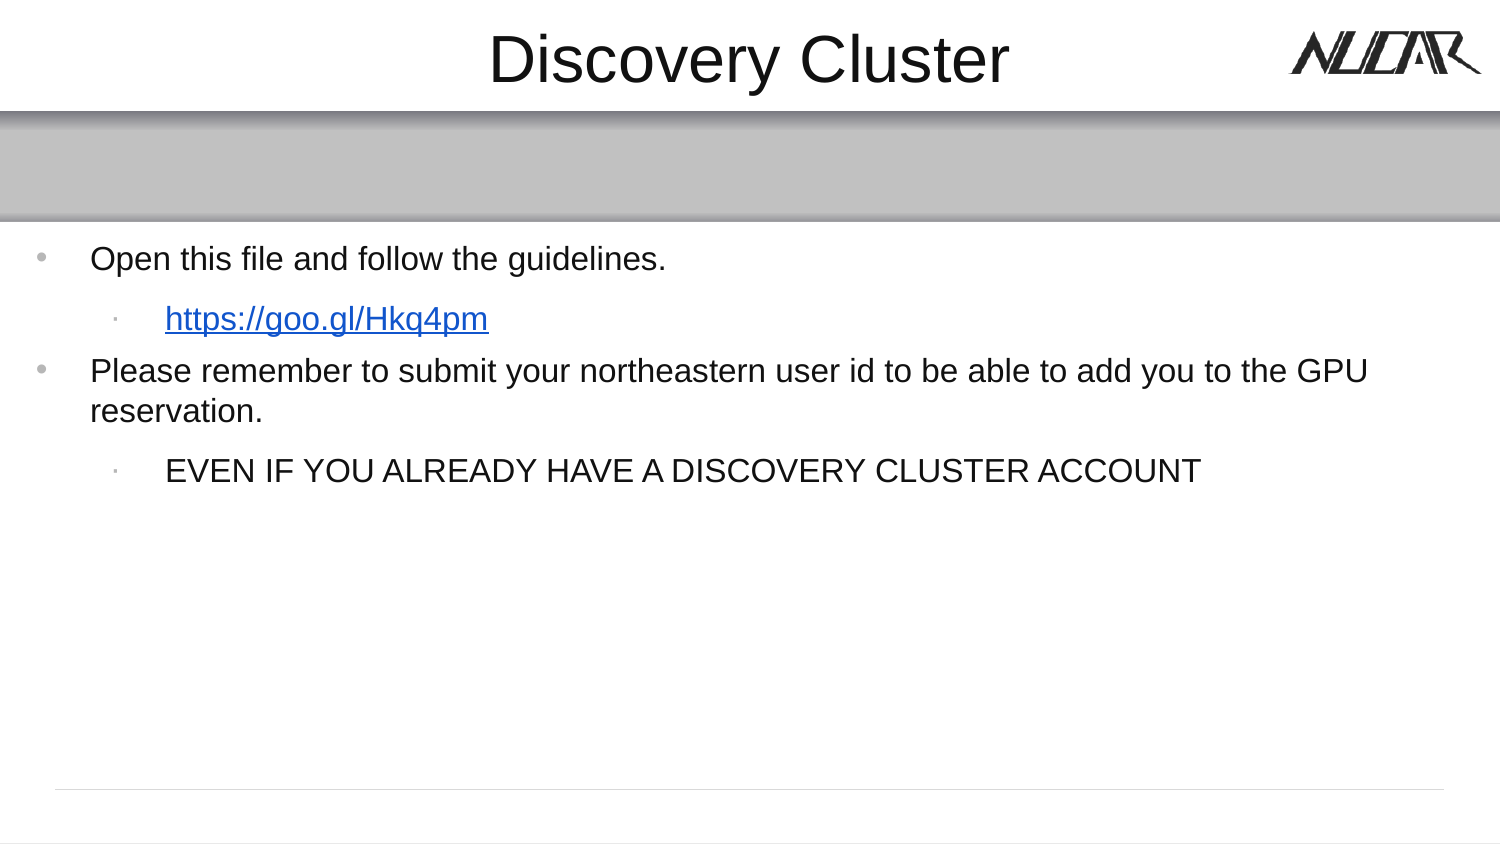

# Discovery Cluster
Open this file and follow the guidelines.
https://goo.gl/Hkq4pm
Please remember to submit your northeastern user id to be able to add you to the GPU reservation.
EVEN IF YOU ALREADY HAVE A DISCOVERY CLUSTER ACCOUNT